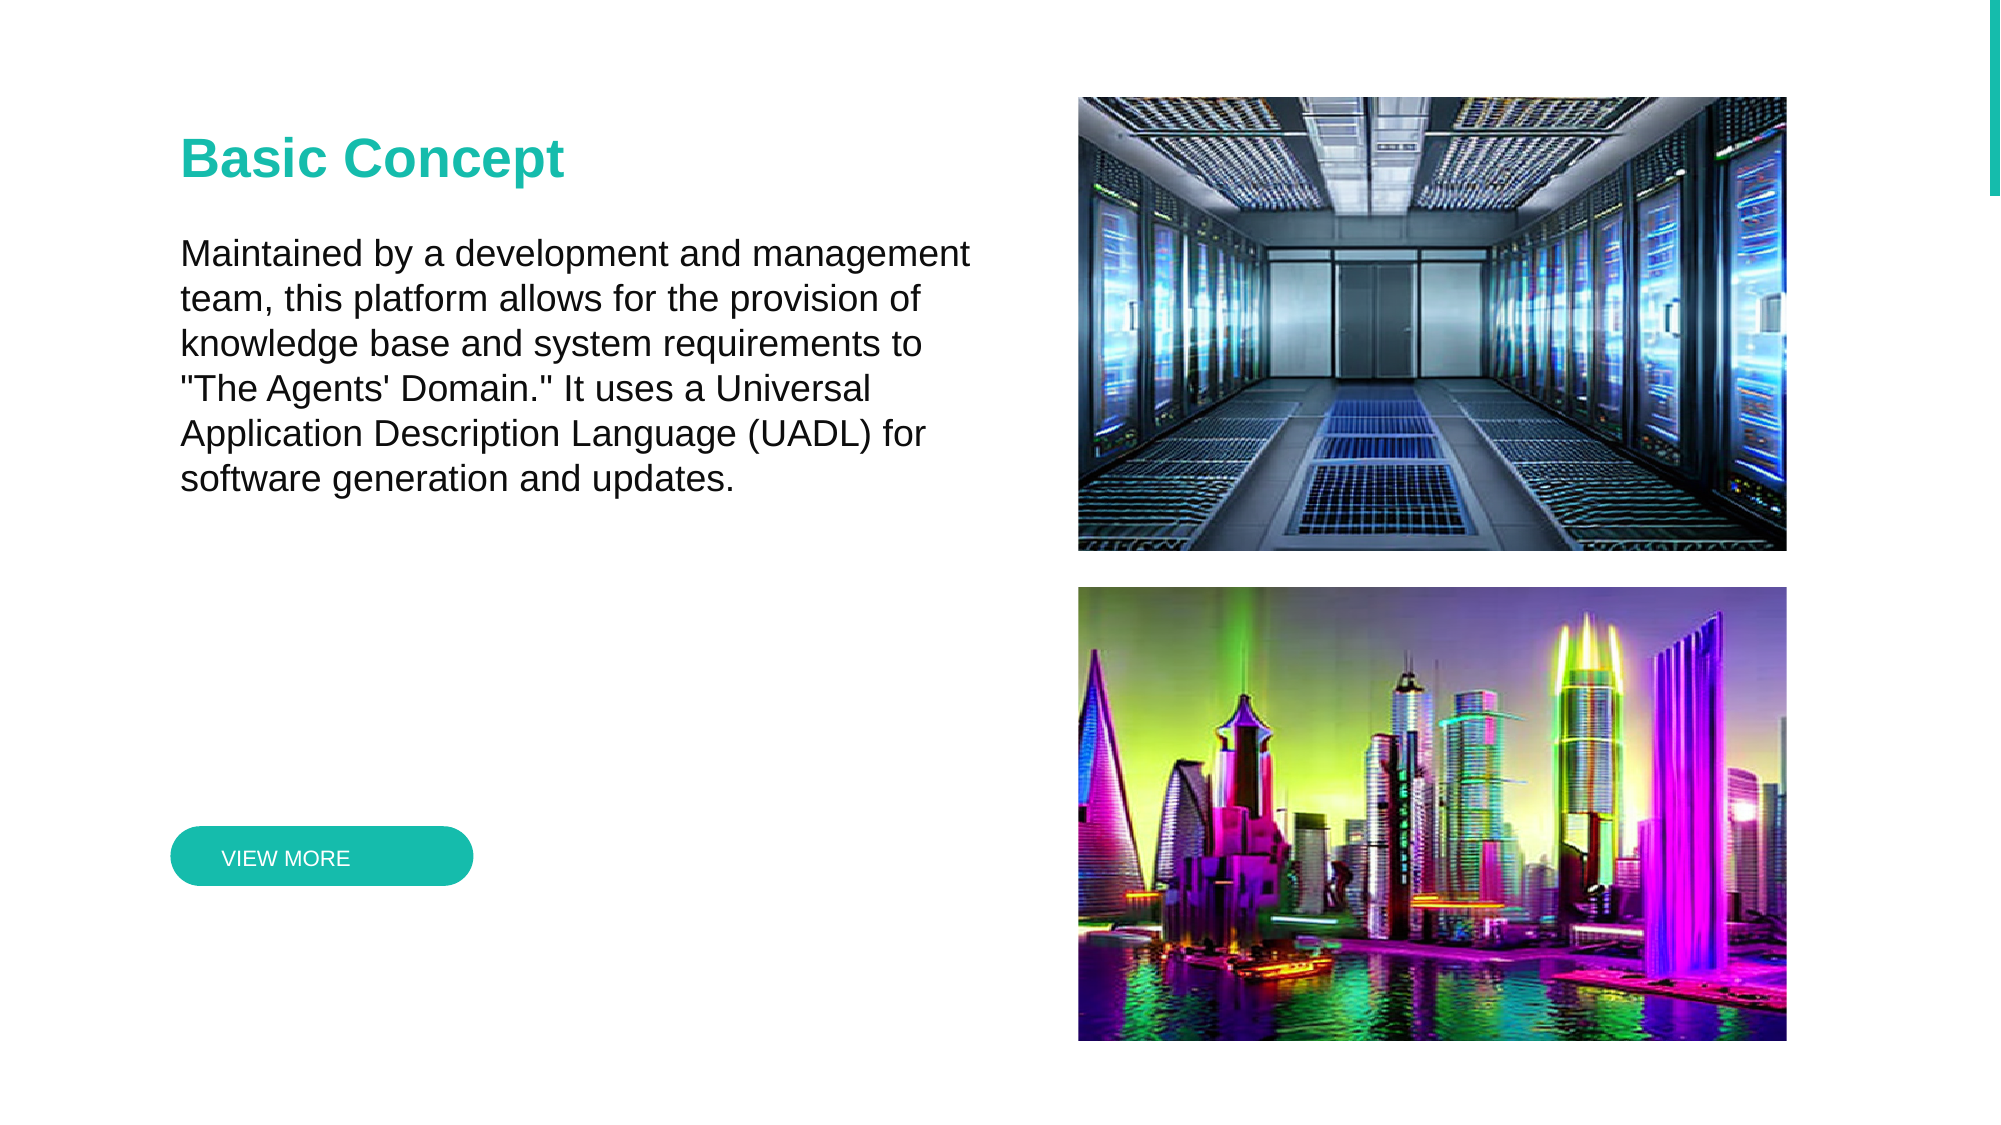

Basic Concept
Maintained by a development and management team, this platform allows for the provision of knowledge base and system requirements to "The Agents' Domain." It uses a Universal Application Description Language (UADL) for software generation and updates.

VIEW MORE